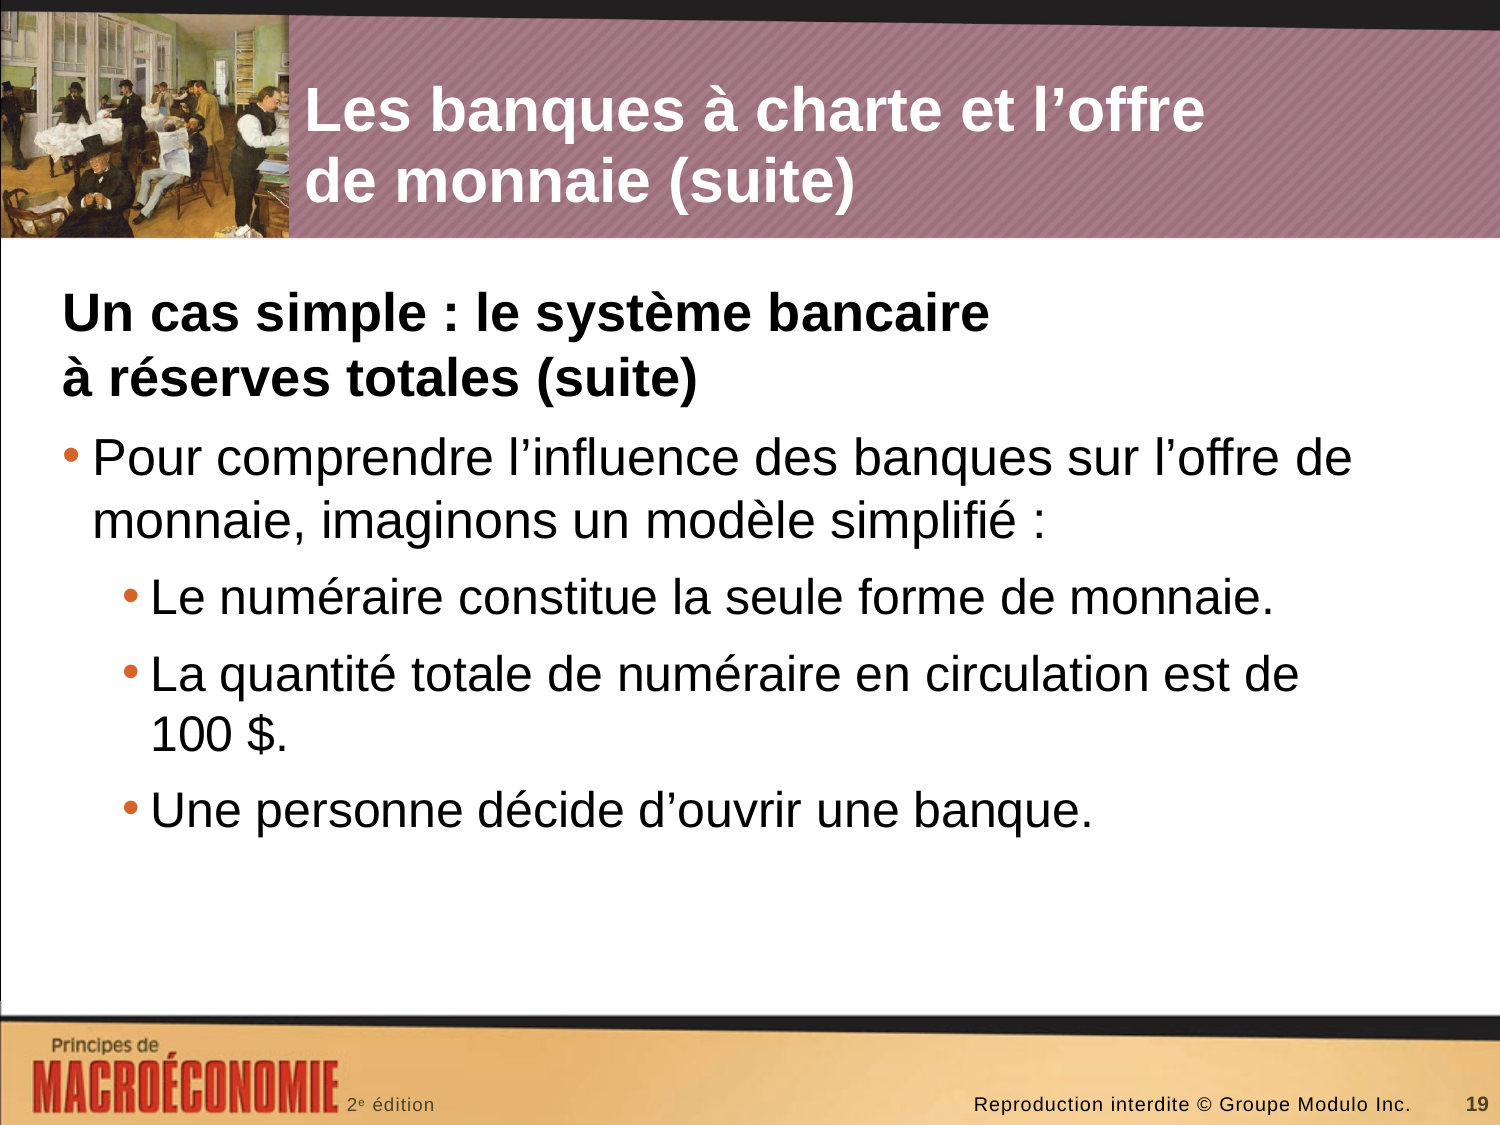

# Les banques à charte et l’offre de monnaie (suite)
Un cas simple : le système bancaire                             à réserves totales (suite)
Pour comprendre l’influence des banques sur l’offre de monnaie, imaginons un modèle simplifié :
Le numéraire constitue la seule forme de monnaie.
La quantité totale de numéraire en circulation est de 100 $.
Une personne décide d’ouvrir une banque.
19